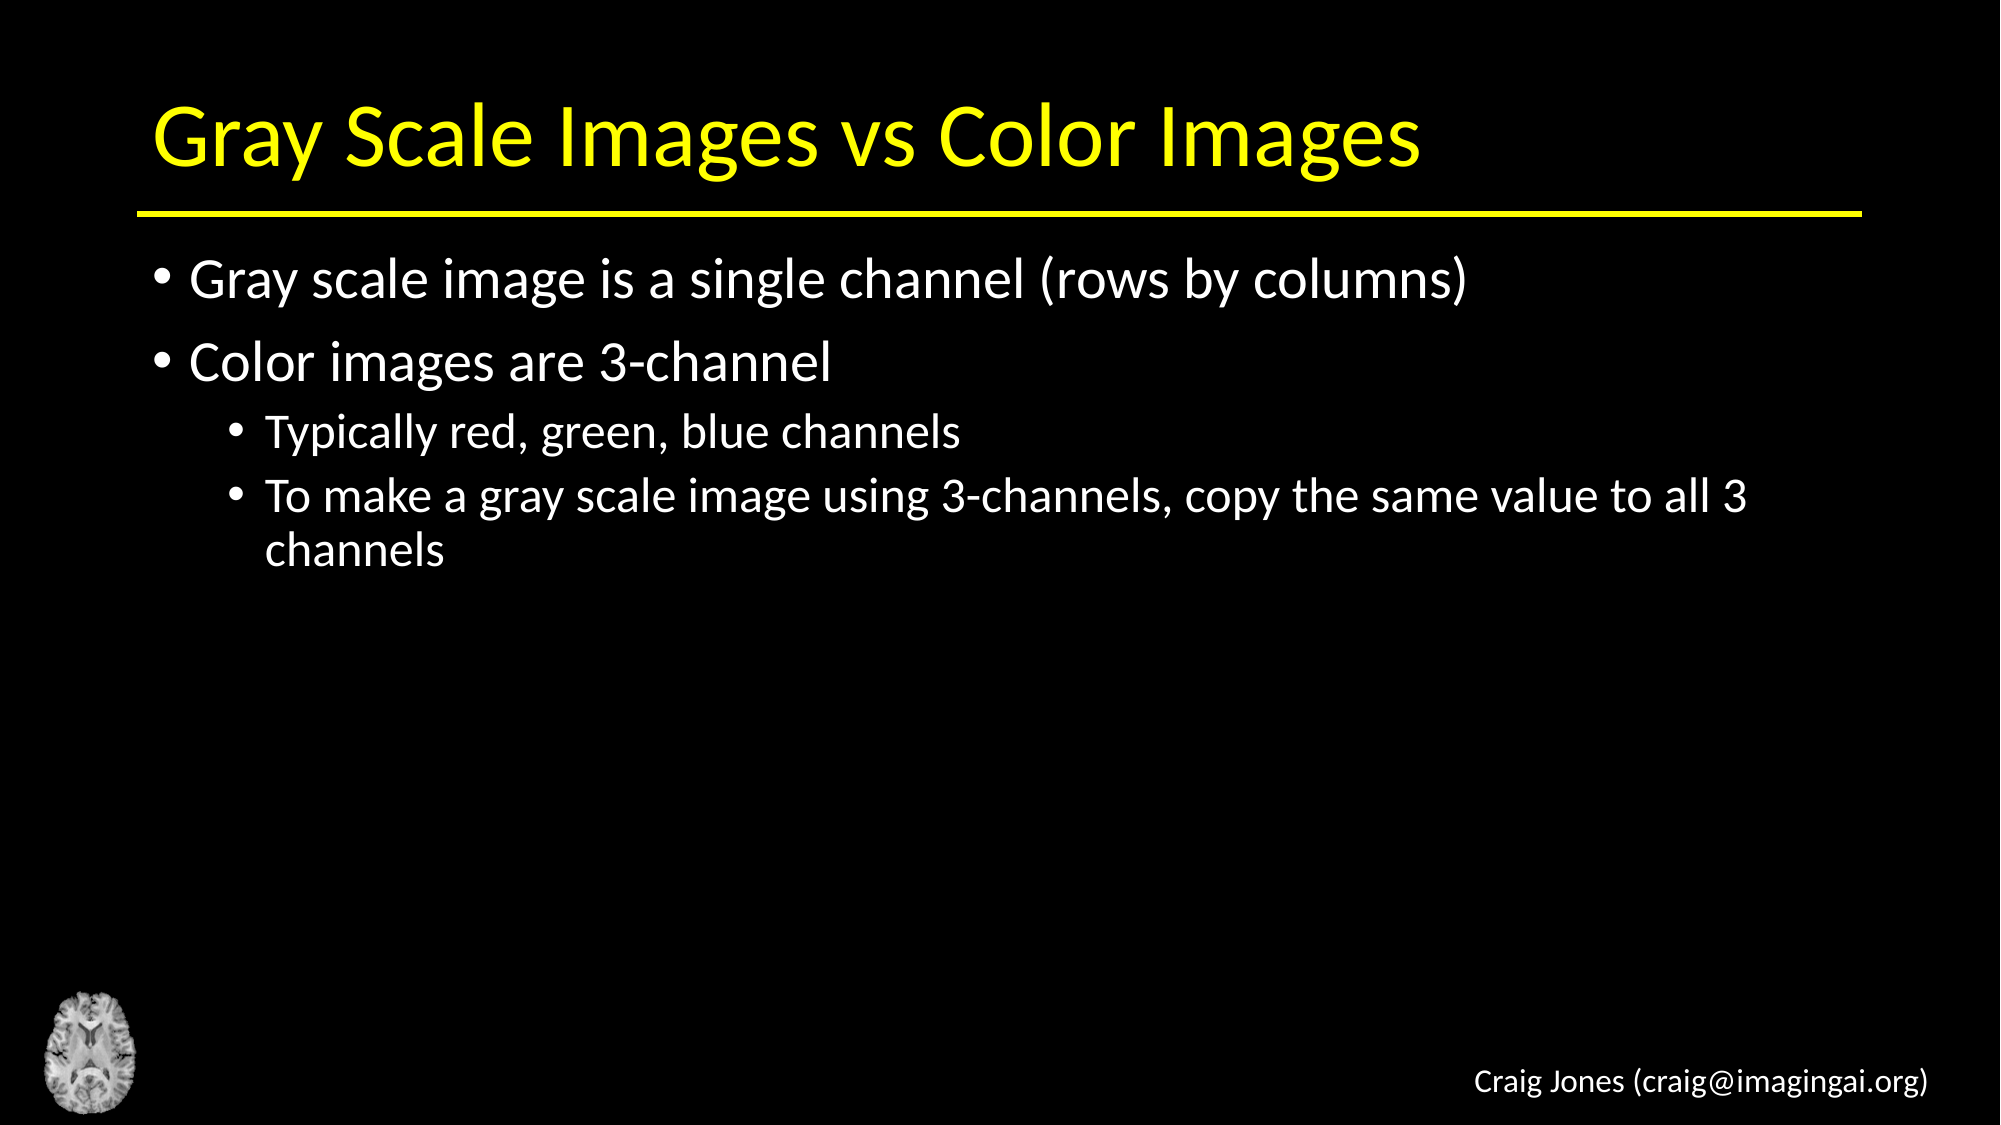

# Gray Scale Images vs Color Images
Gray scale image is a single channel (rows by columns)
Color images are 3-channel
Typically red, green, blue channels
To make a gray scale image using 3-channels, copy the same value to all 3 channels